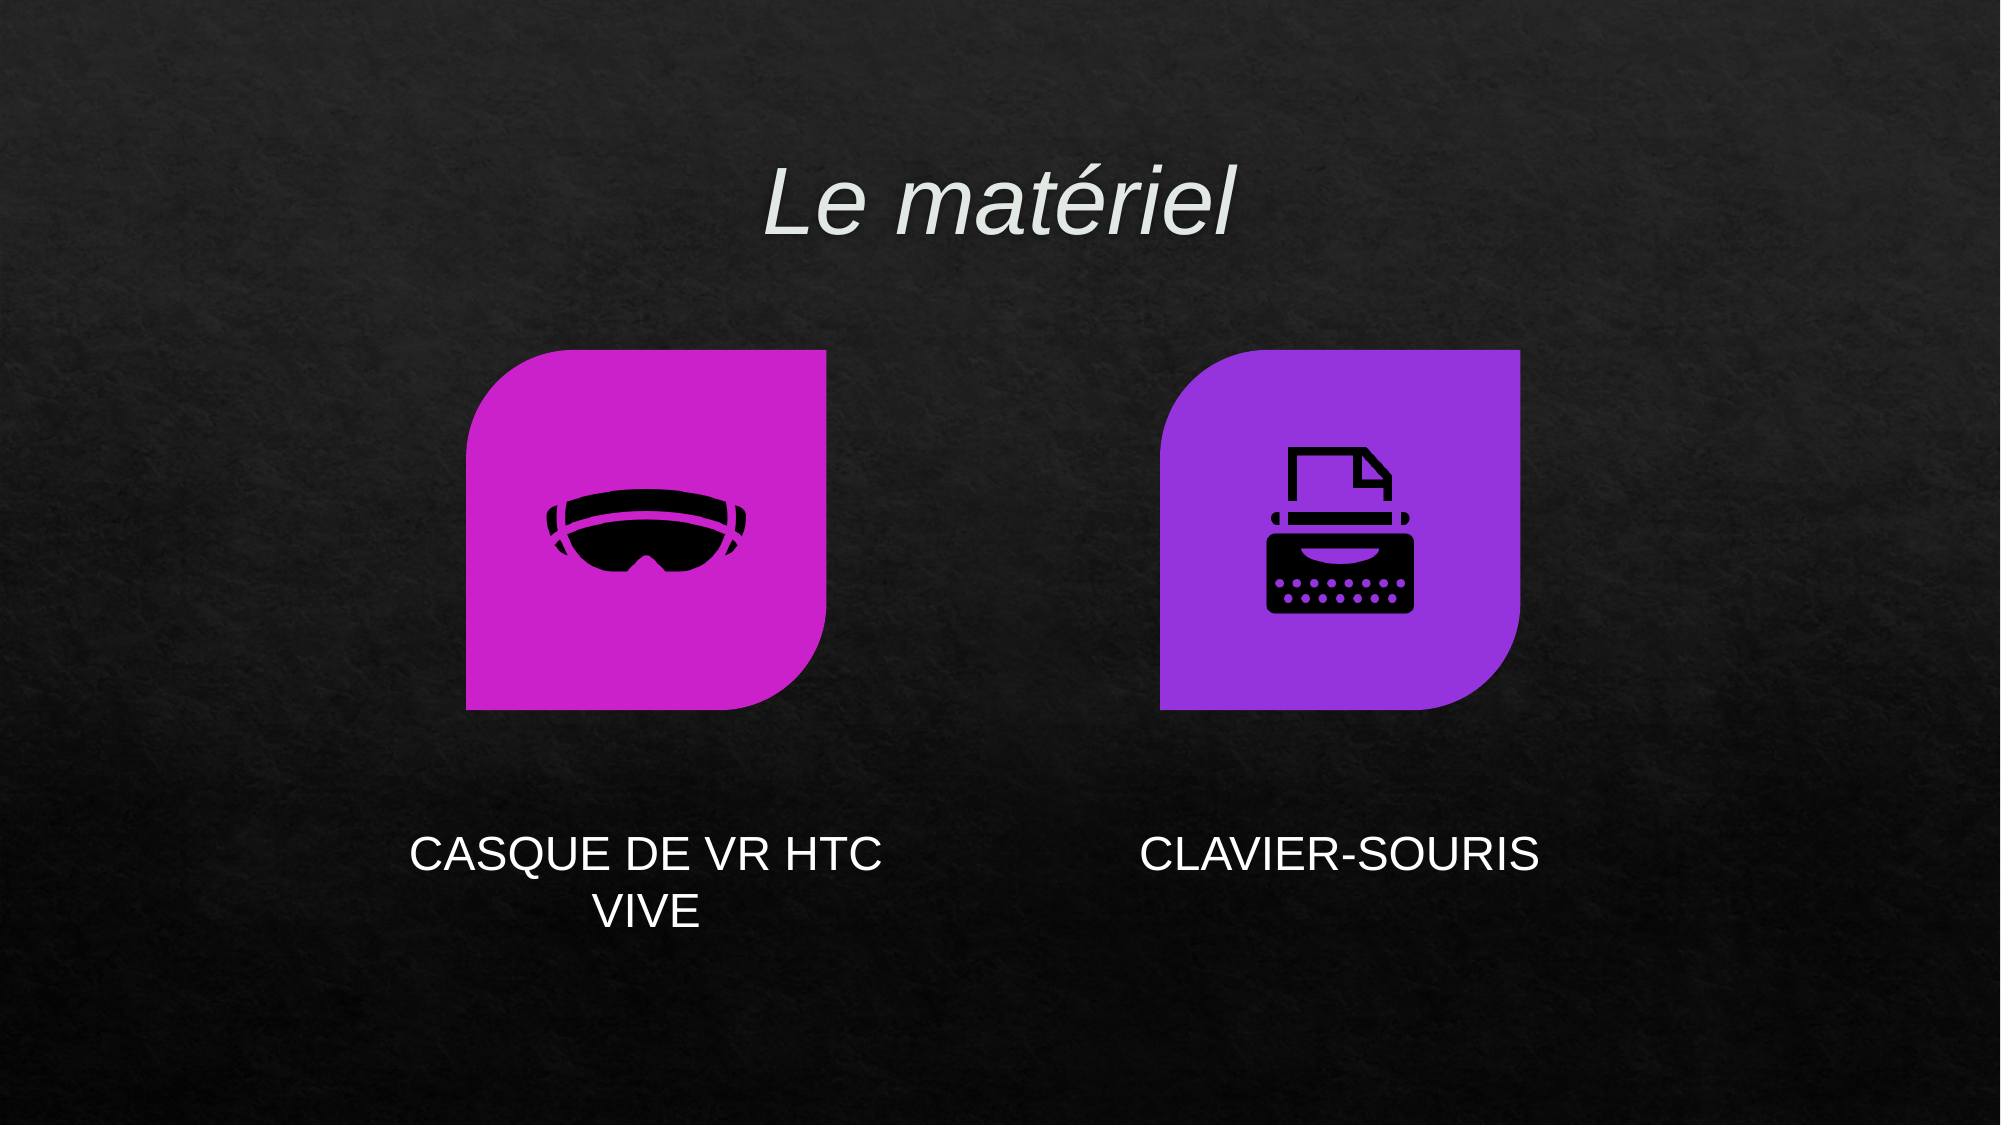

# Le matériel
Casque de VR HTC Vive
Clavier-souris